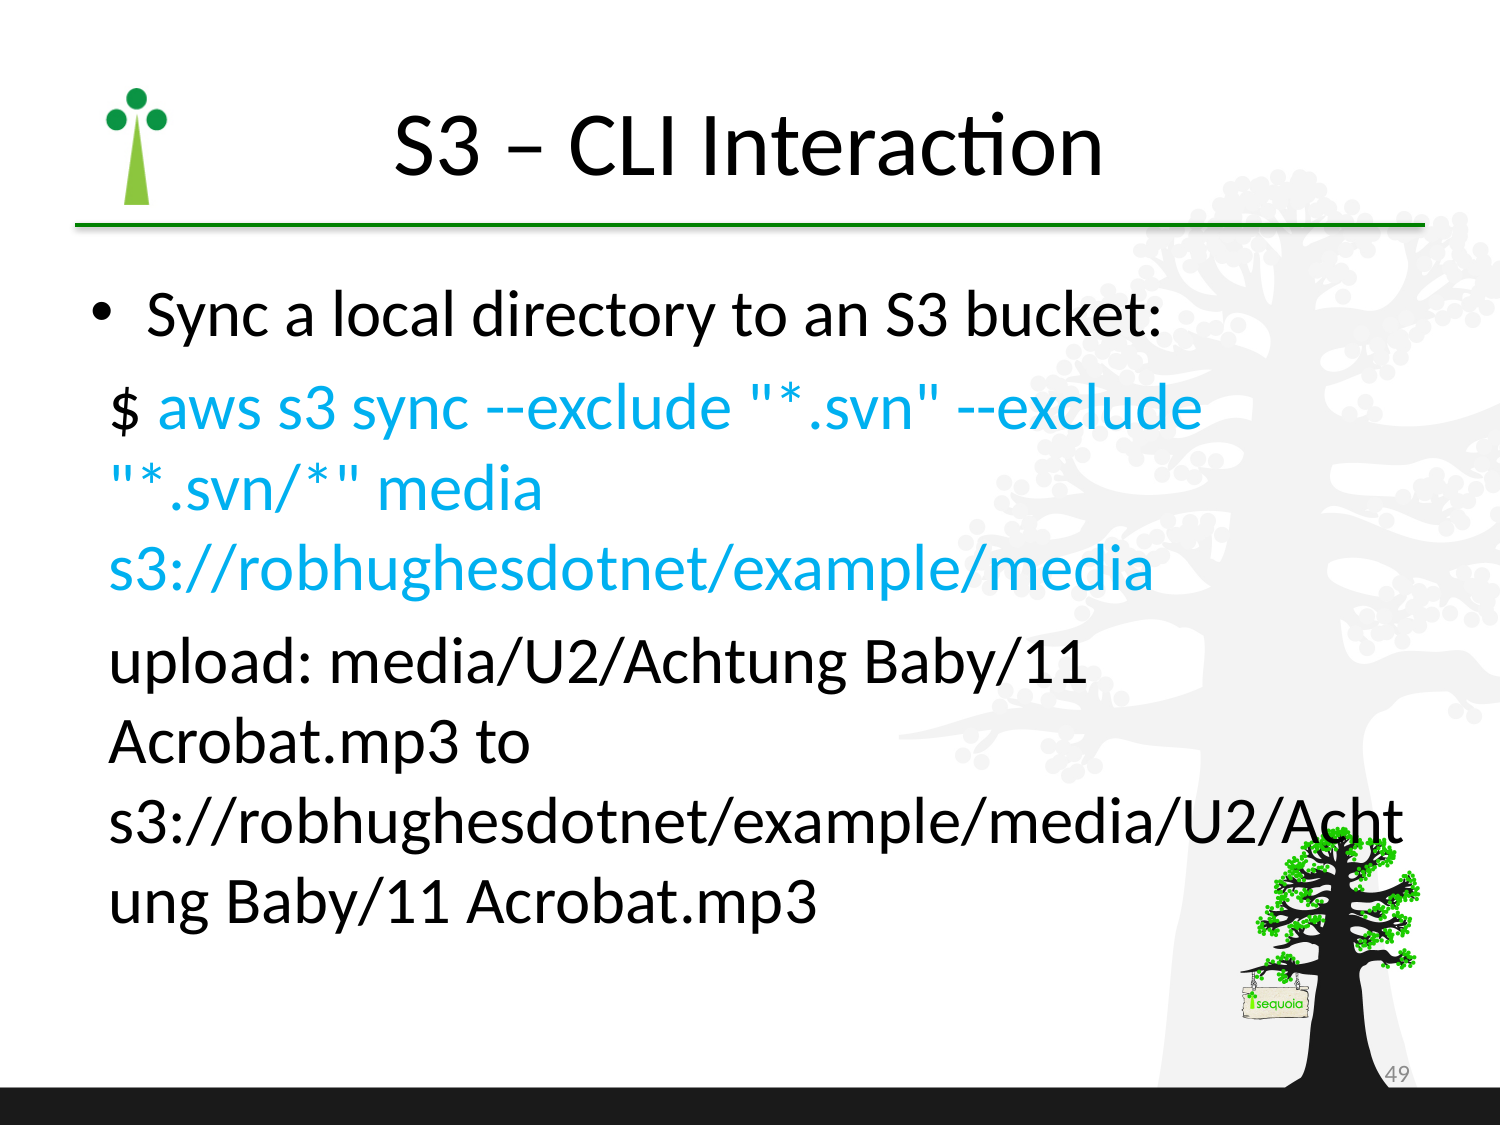

# S3 – CLI Interaction
Sync a local directory to an S3 bucket:
$ aws s3 sync --exclude "*.svn" --exclude "*.svn/*" media s3://robhughesdotnet/example/media
upload: media/U2/Achtung Baby/11 Acrobat.mp3 to s3://robhughesdotnet/example/media/U2/Achtung Baby/11 Acrobat.mp3
49